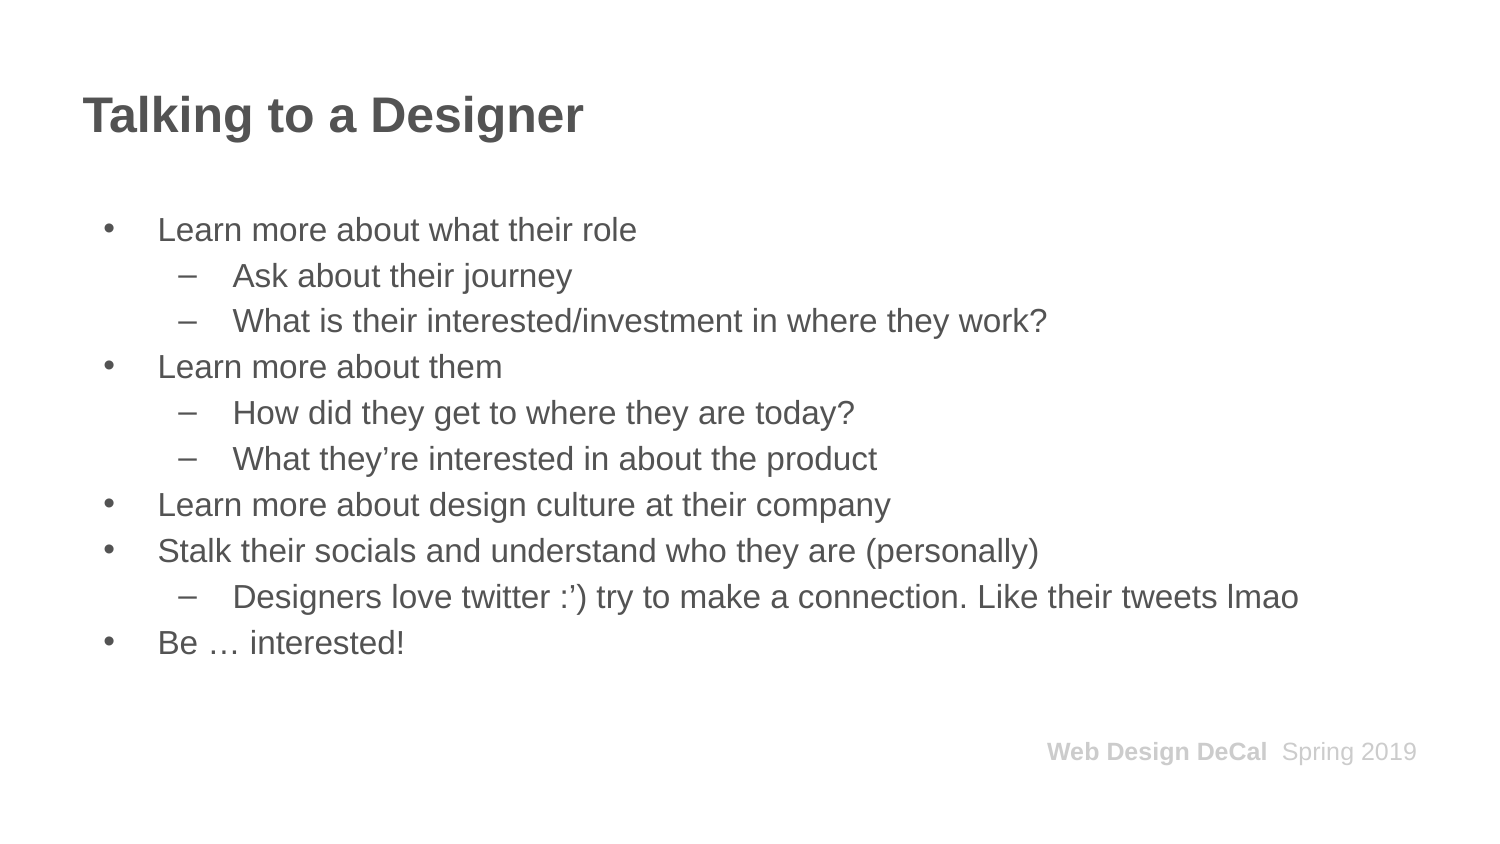

# Talking to a Designer
Learn more about what their role
Ask about their journey
What is their interested/investment in where they work?
Learn more about them
How did they get to where they are today?
What they’re interested in about the product
Learn more about design culture at their company
Stalk their socials and understand who they are (personally)
Designers love twitter :’) try to make a connection. Like their tweets lmao
Be … interested!